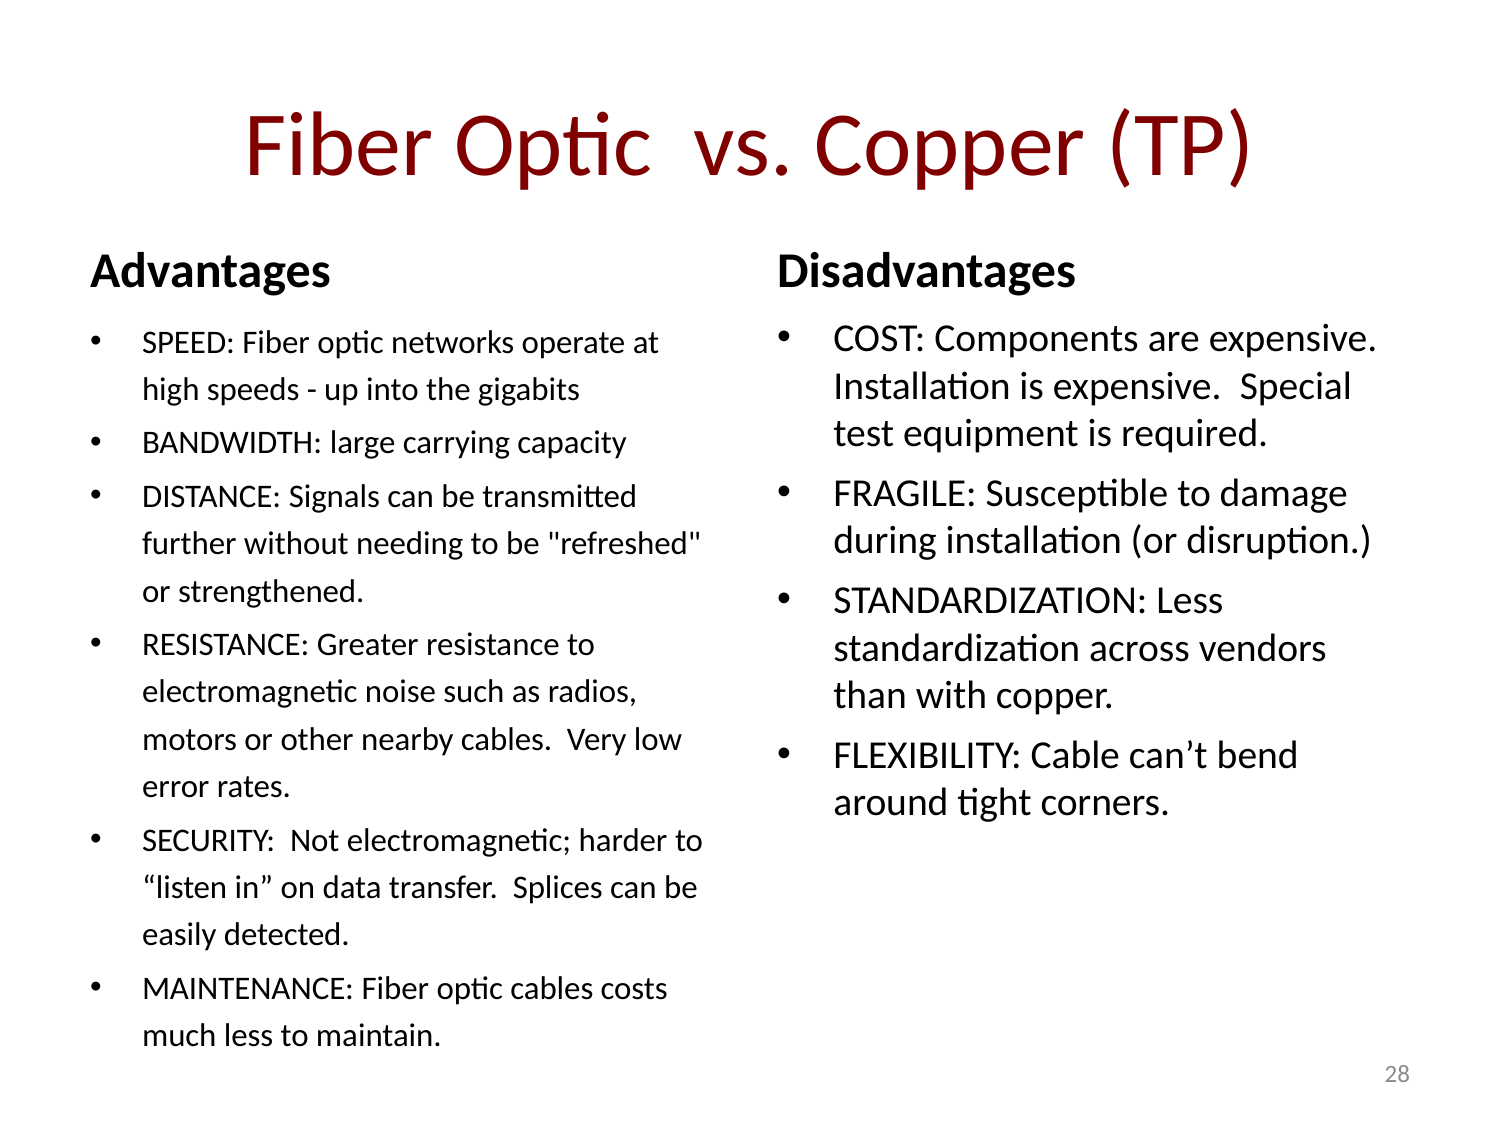

# Fiber Optic  vs. Copper (TP)
Advantages
Disadvantages
SPEED: Fiber optic networks operate at high speeds - up into the gigabits
BANDWIDTH: large carrying capacity
DISTANCE: Signals can be transmitted further without needing to be "refreshed" or strengthened.
RESISTANCE: Greater resistance to electromagnetic noise such as radios, motors or other nearby cables.  Very low error rates.
SECURITY:  Not electromagnetic; harder to “listen in” on data transfer.  Splices can be easily detected.
MAINTENANCE: Fiber optic cables costs much less to maintain.
COST: Components are expensive.  Installation is expensive.  Special test equipment is required.
FRAGILE: Susceptible to damage during installation (or disruption.)
STANDARDIZATION: Less standardization across vendors than with copper.
FLEXIBILITY: Cable can’t bend around tight corners.

28